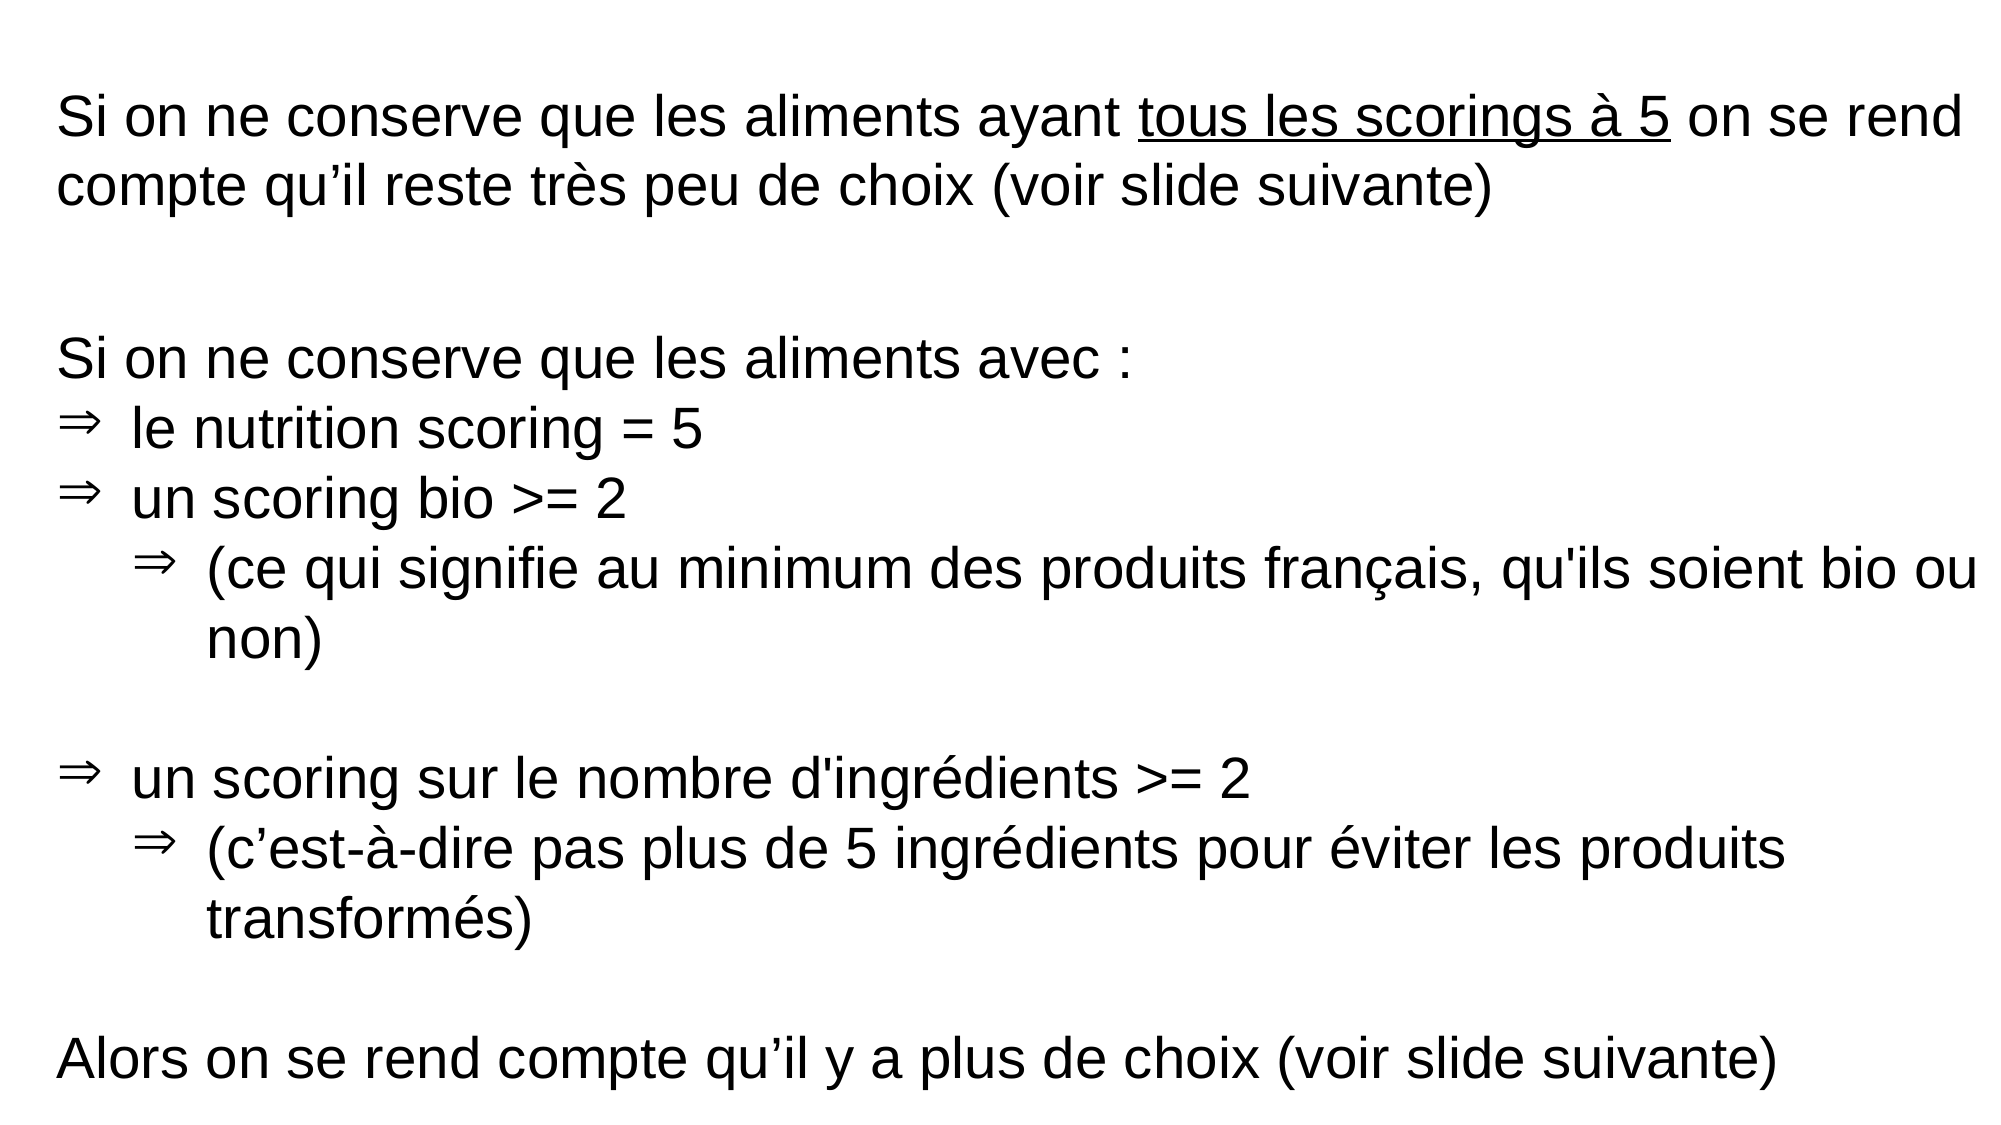

Si on ne conserve que les aliments ayant tous les scorings à 5 on se rend compte qu’il reste très peu de choix (voir slide suivante)
Si on ne conserve que les aliments avec :
le nutrition scoring = 5
un scoring bio >= 2
(ce qui signifie au minimum des produits français, qu'ils soient bio ou non)

un scoring sur le nombre d'ingrédients >= 2
(c’est-à-dire pas plus de 5 ingrédients pour éviter les produits transformés)

Alors on se rend compte qu’il y a plus de choix (voir slide suivante)